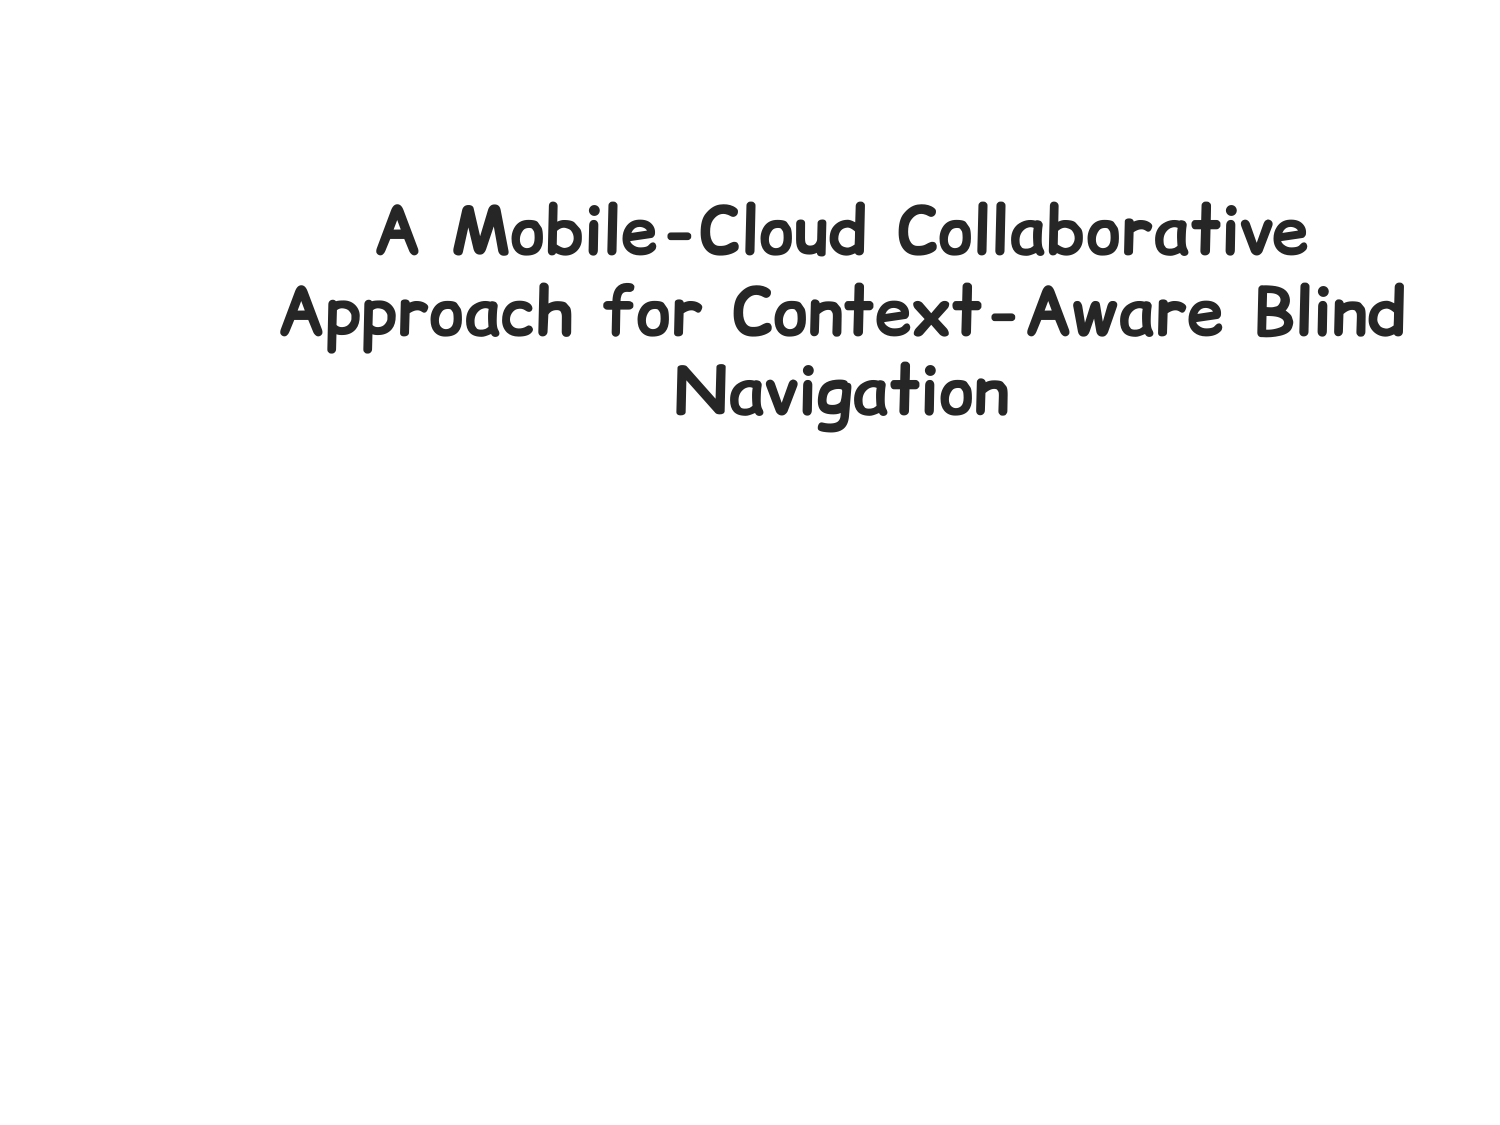

# A Mobile-Cloud Collaborative Approach for Context-Aware Blind Navigation